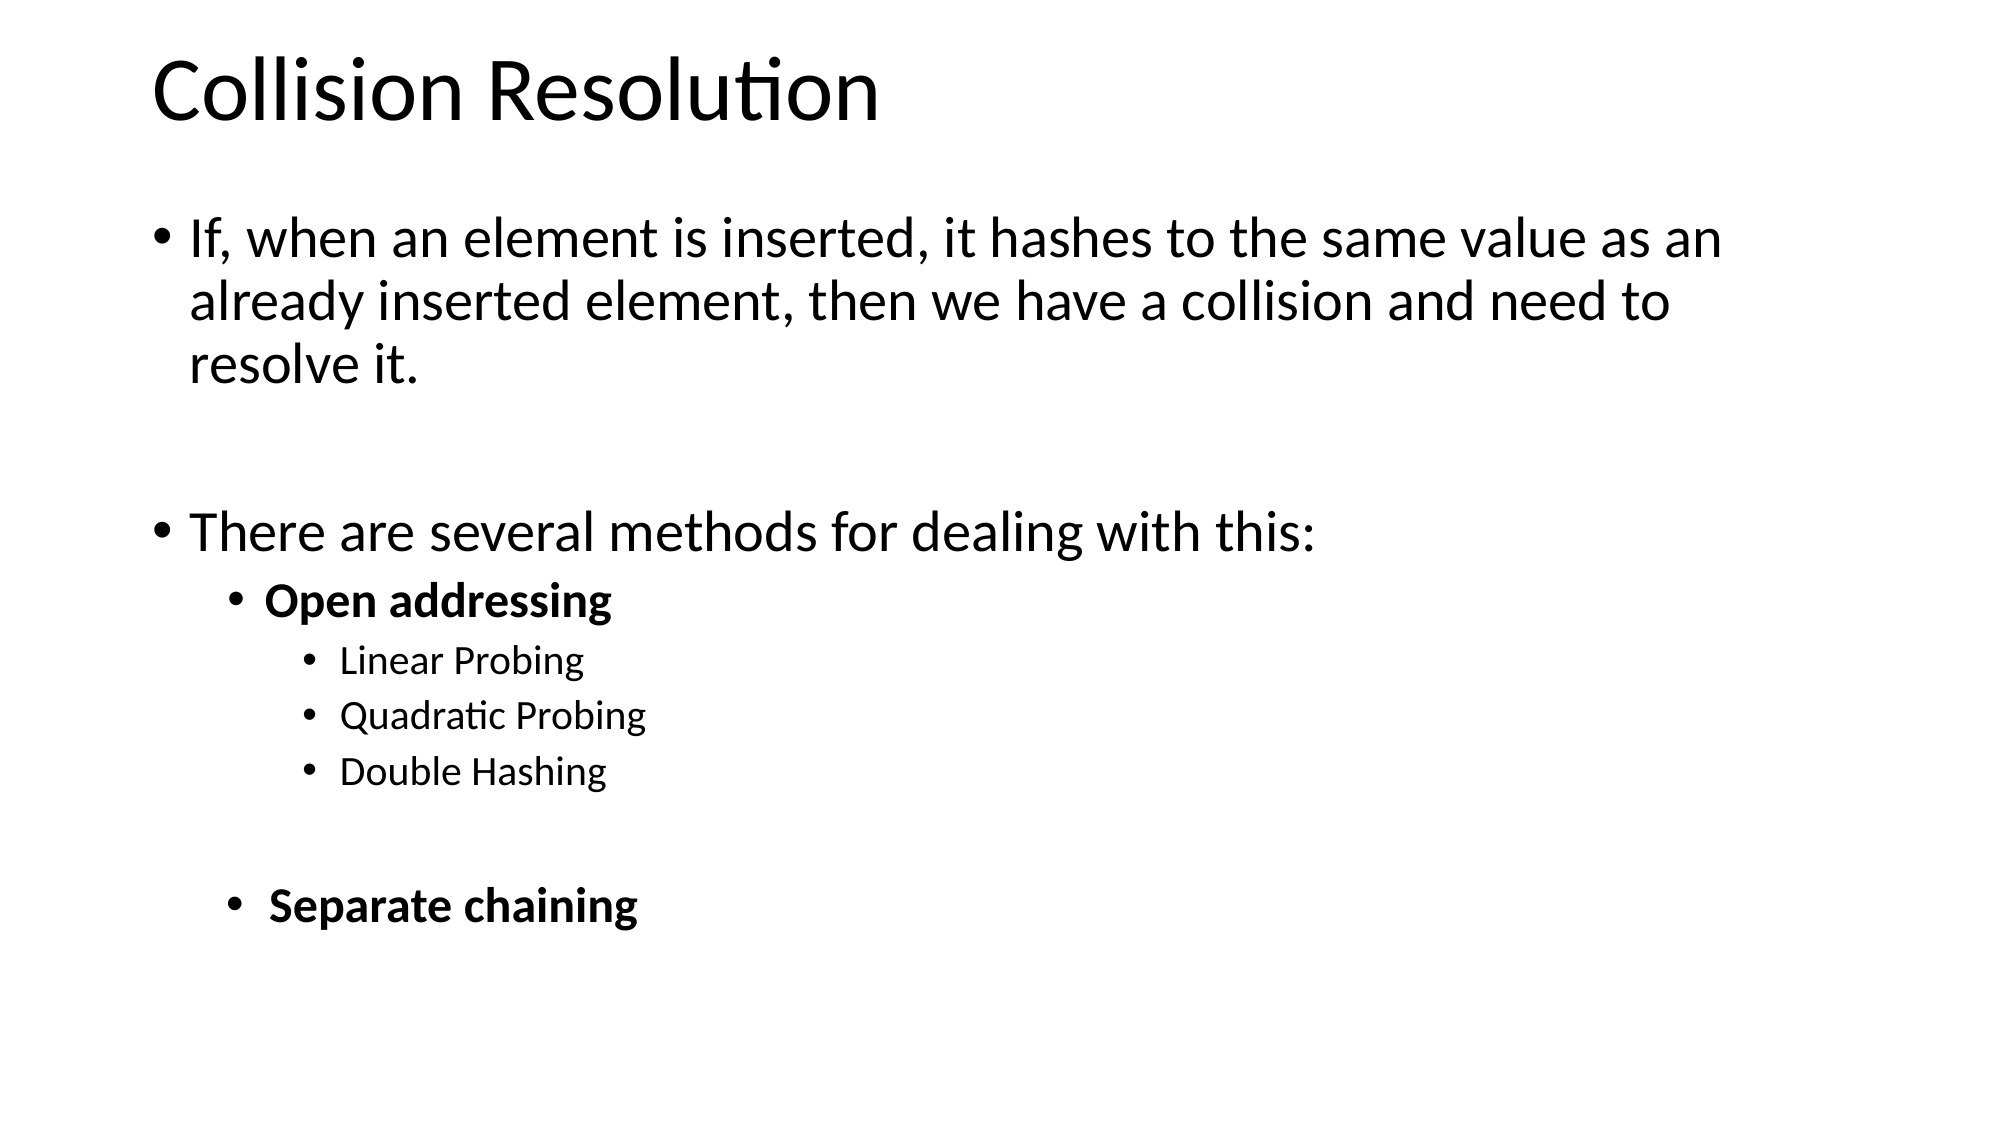

# Collision Resolution
If, when an element is inserted, it hashes to the same value as an already inserted element, then we have a collision and need to resolve it.

There are several methods for dealing with this:
Open addressing
Linear Probing
Quadratic Probing
Double Hashing

Separate chaining